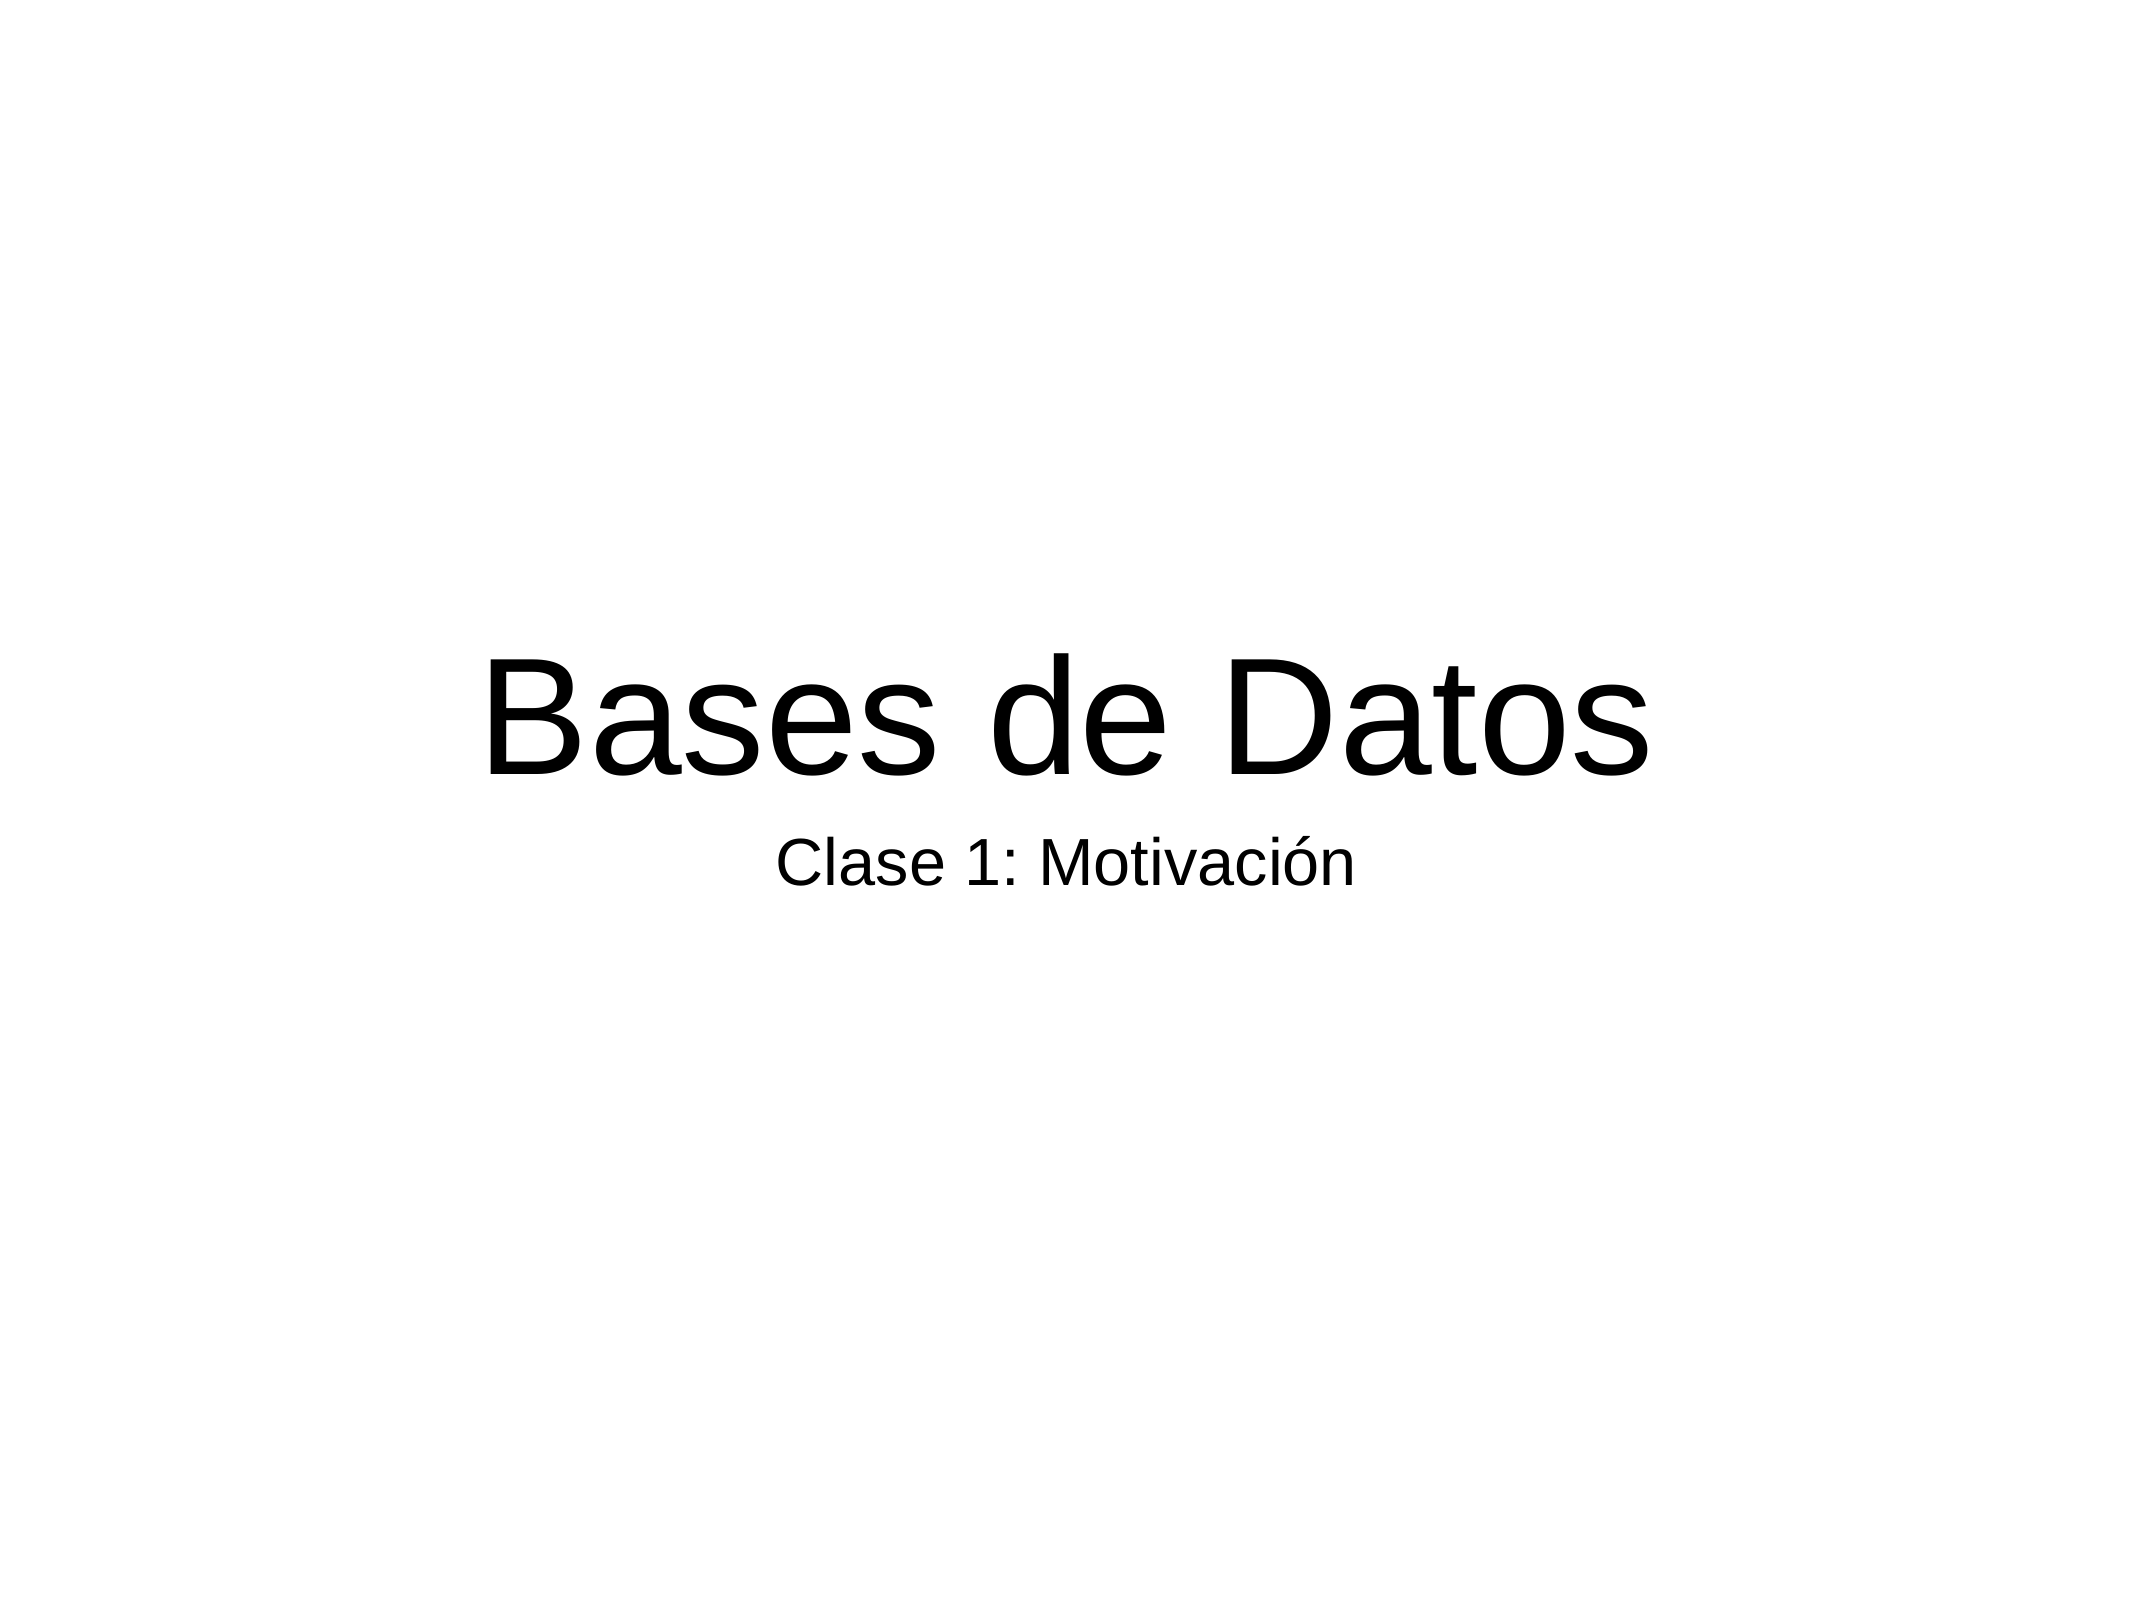

# Bases de Datos
Clase 1: Motivación